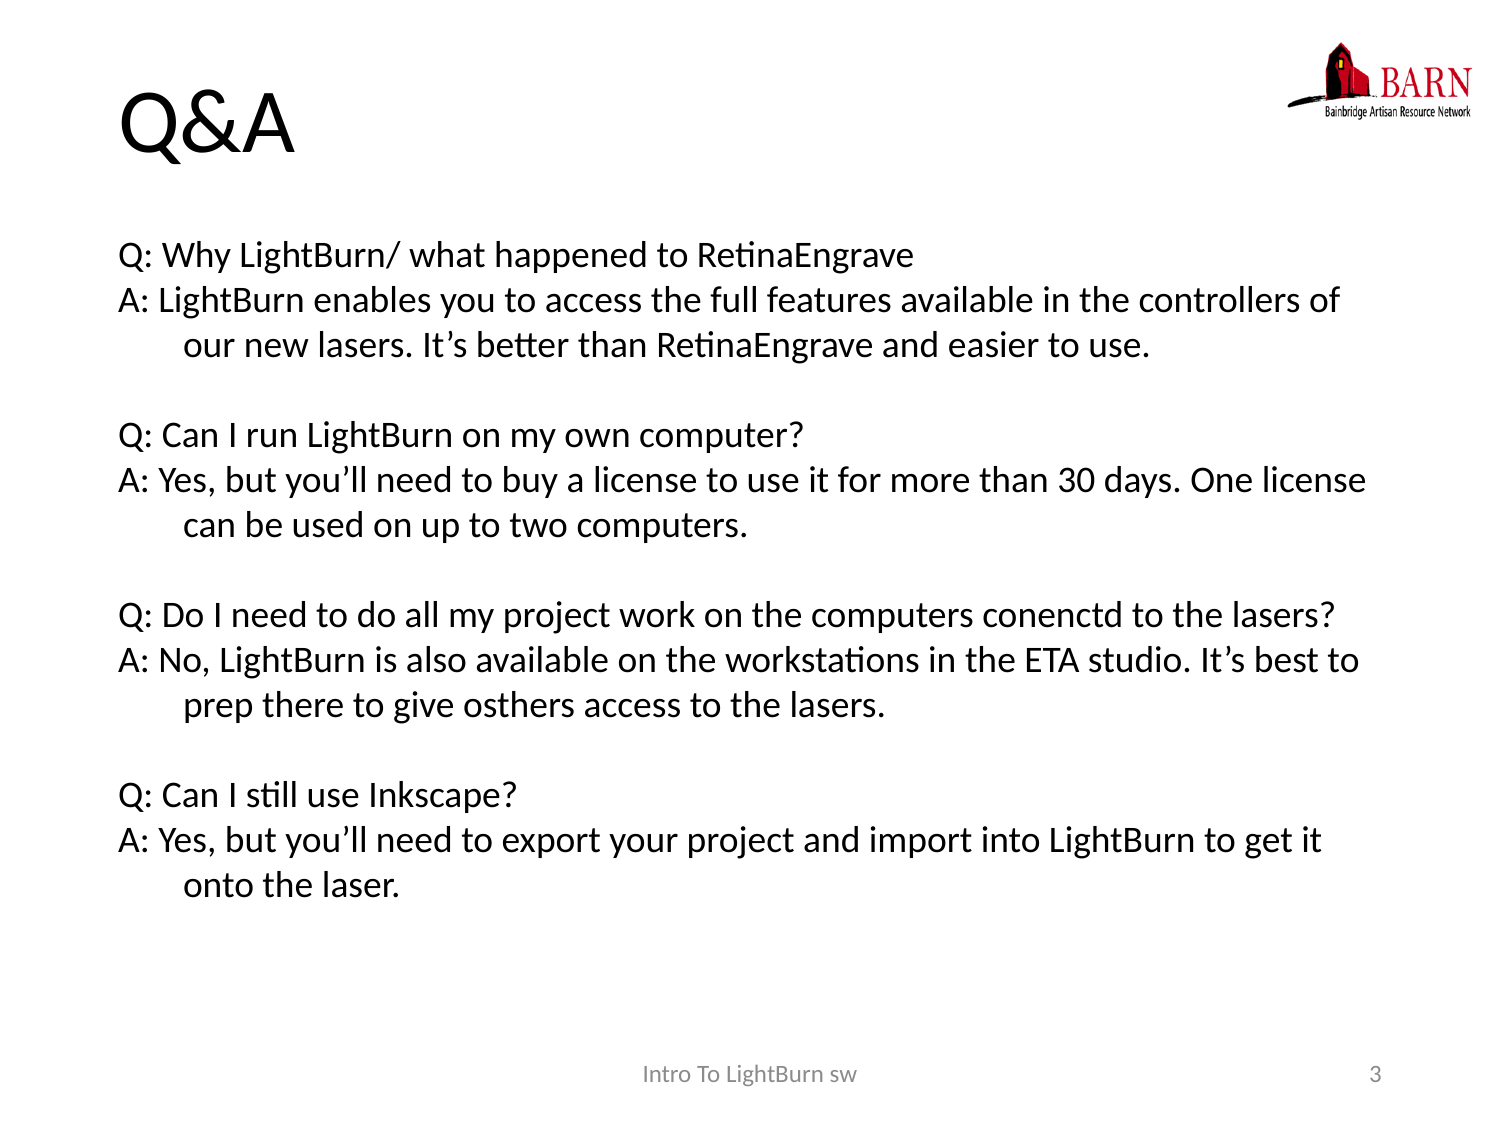

# Q&A
Q: Why LightBurn/ what happened to RetinaEngrave
A: LightBurn enables you to access the full features available in the controllers of our new lasers. It’s better than RetinaEngrave and easier to use.

Q: Can I run LightBurn on my own computer?
A: Yes, but you’ll need to buy a license to use it for more than 30 days. One license can be used on up to two computers.

Q: Do I need to do all my project work on the computers conenctd to the lasers?
A: No, LightBurn is also available on the workstations in the ETA studio. It’s best to prep there to give osthers access to the lasers.

Q: Can I still use Inkscape?
A: Yes, but you’ll need to export your project and import into LightBurn to get it onto the laser.
Intro To LightBurn sw
3